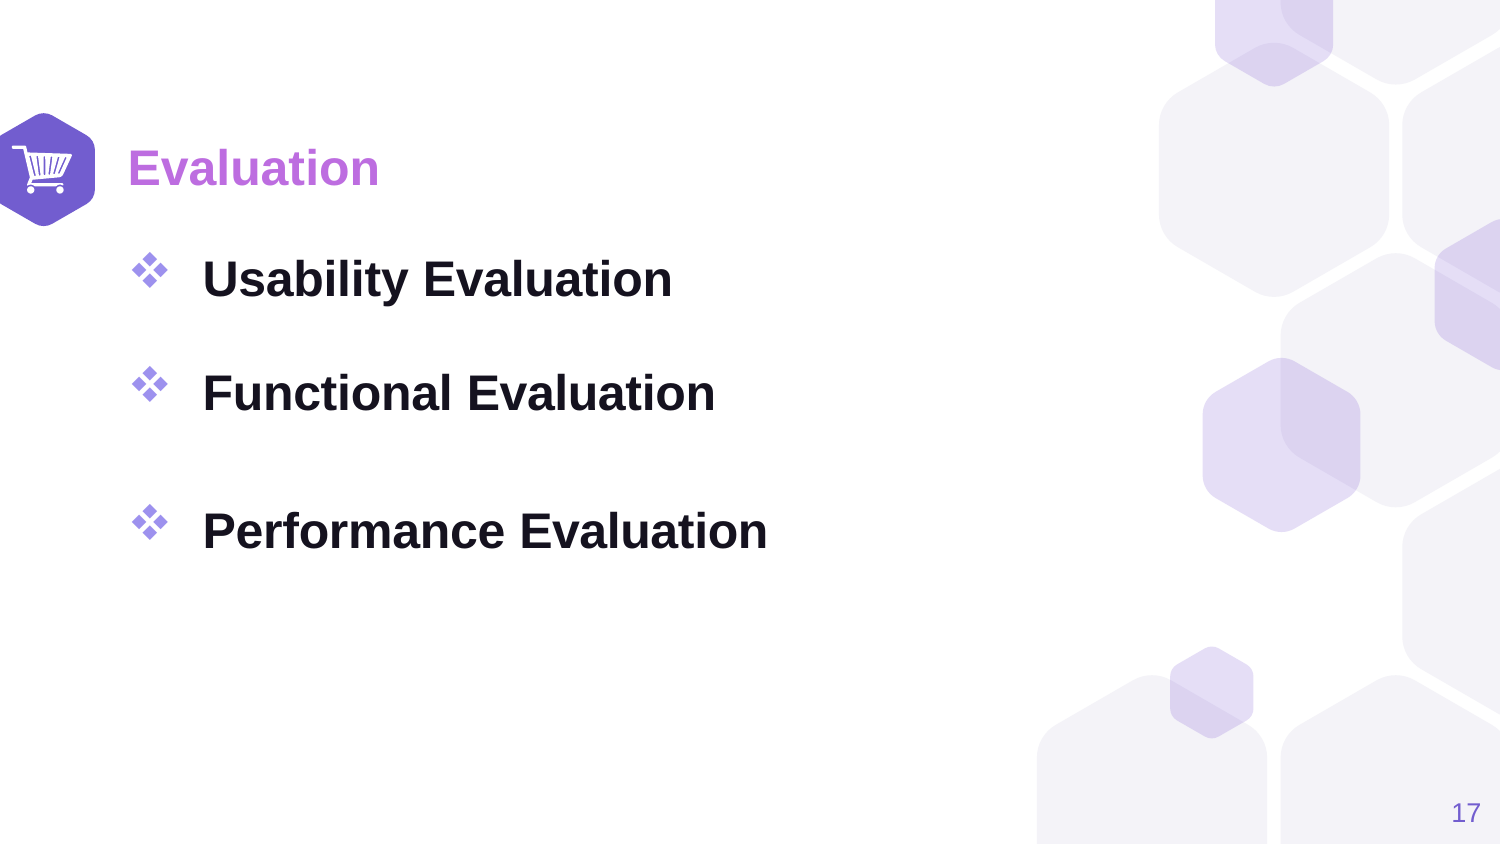

# Evaluation

Usability Evaluation

Functional Evaluation

Performance Evaluation
17